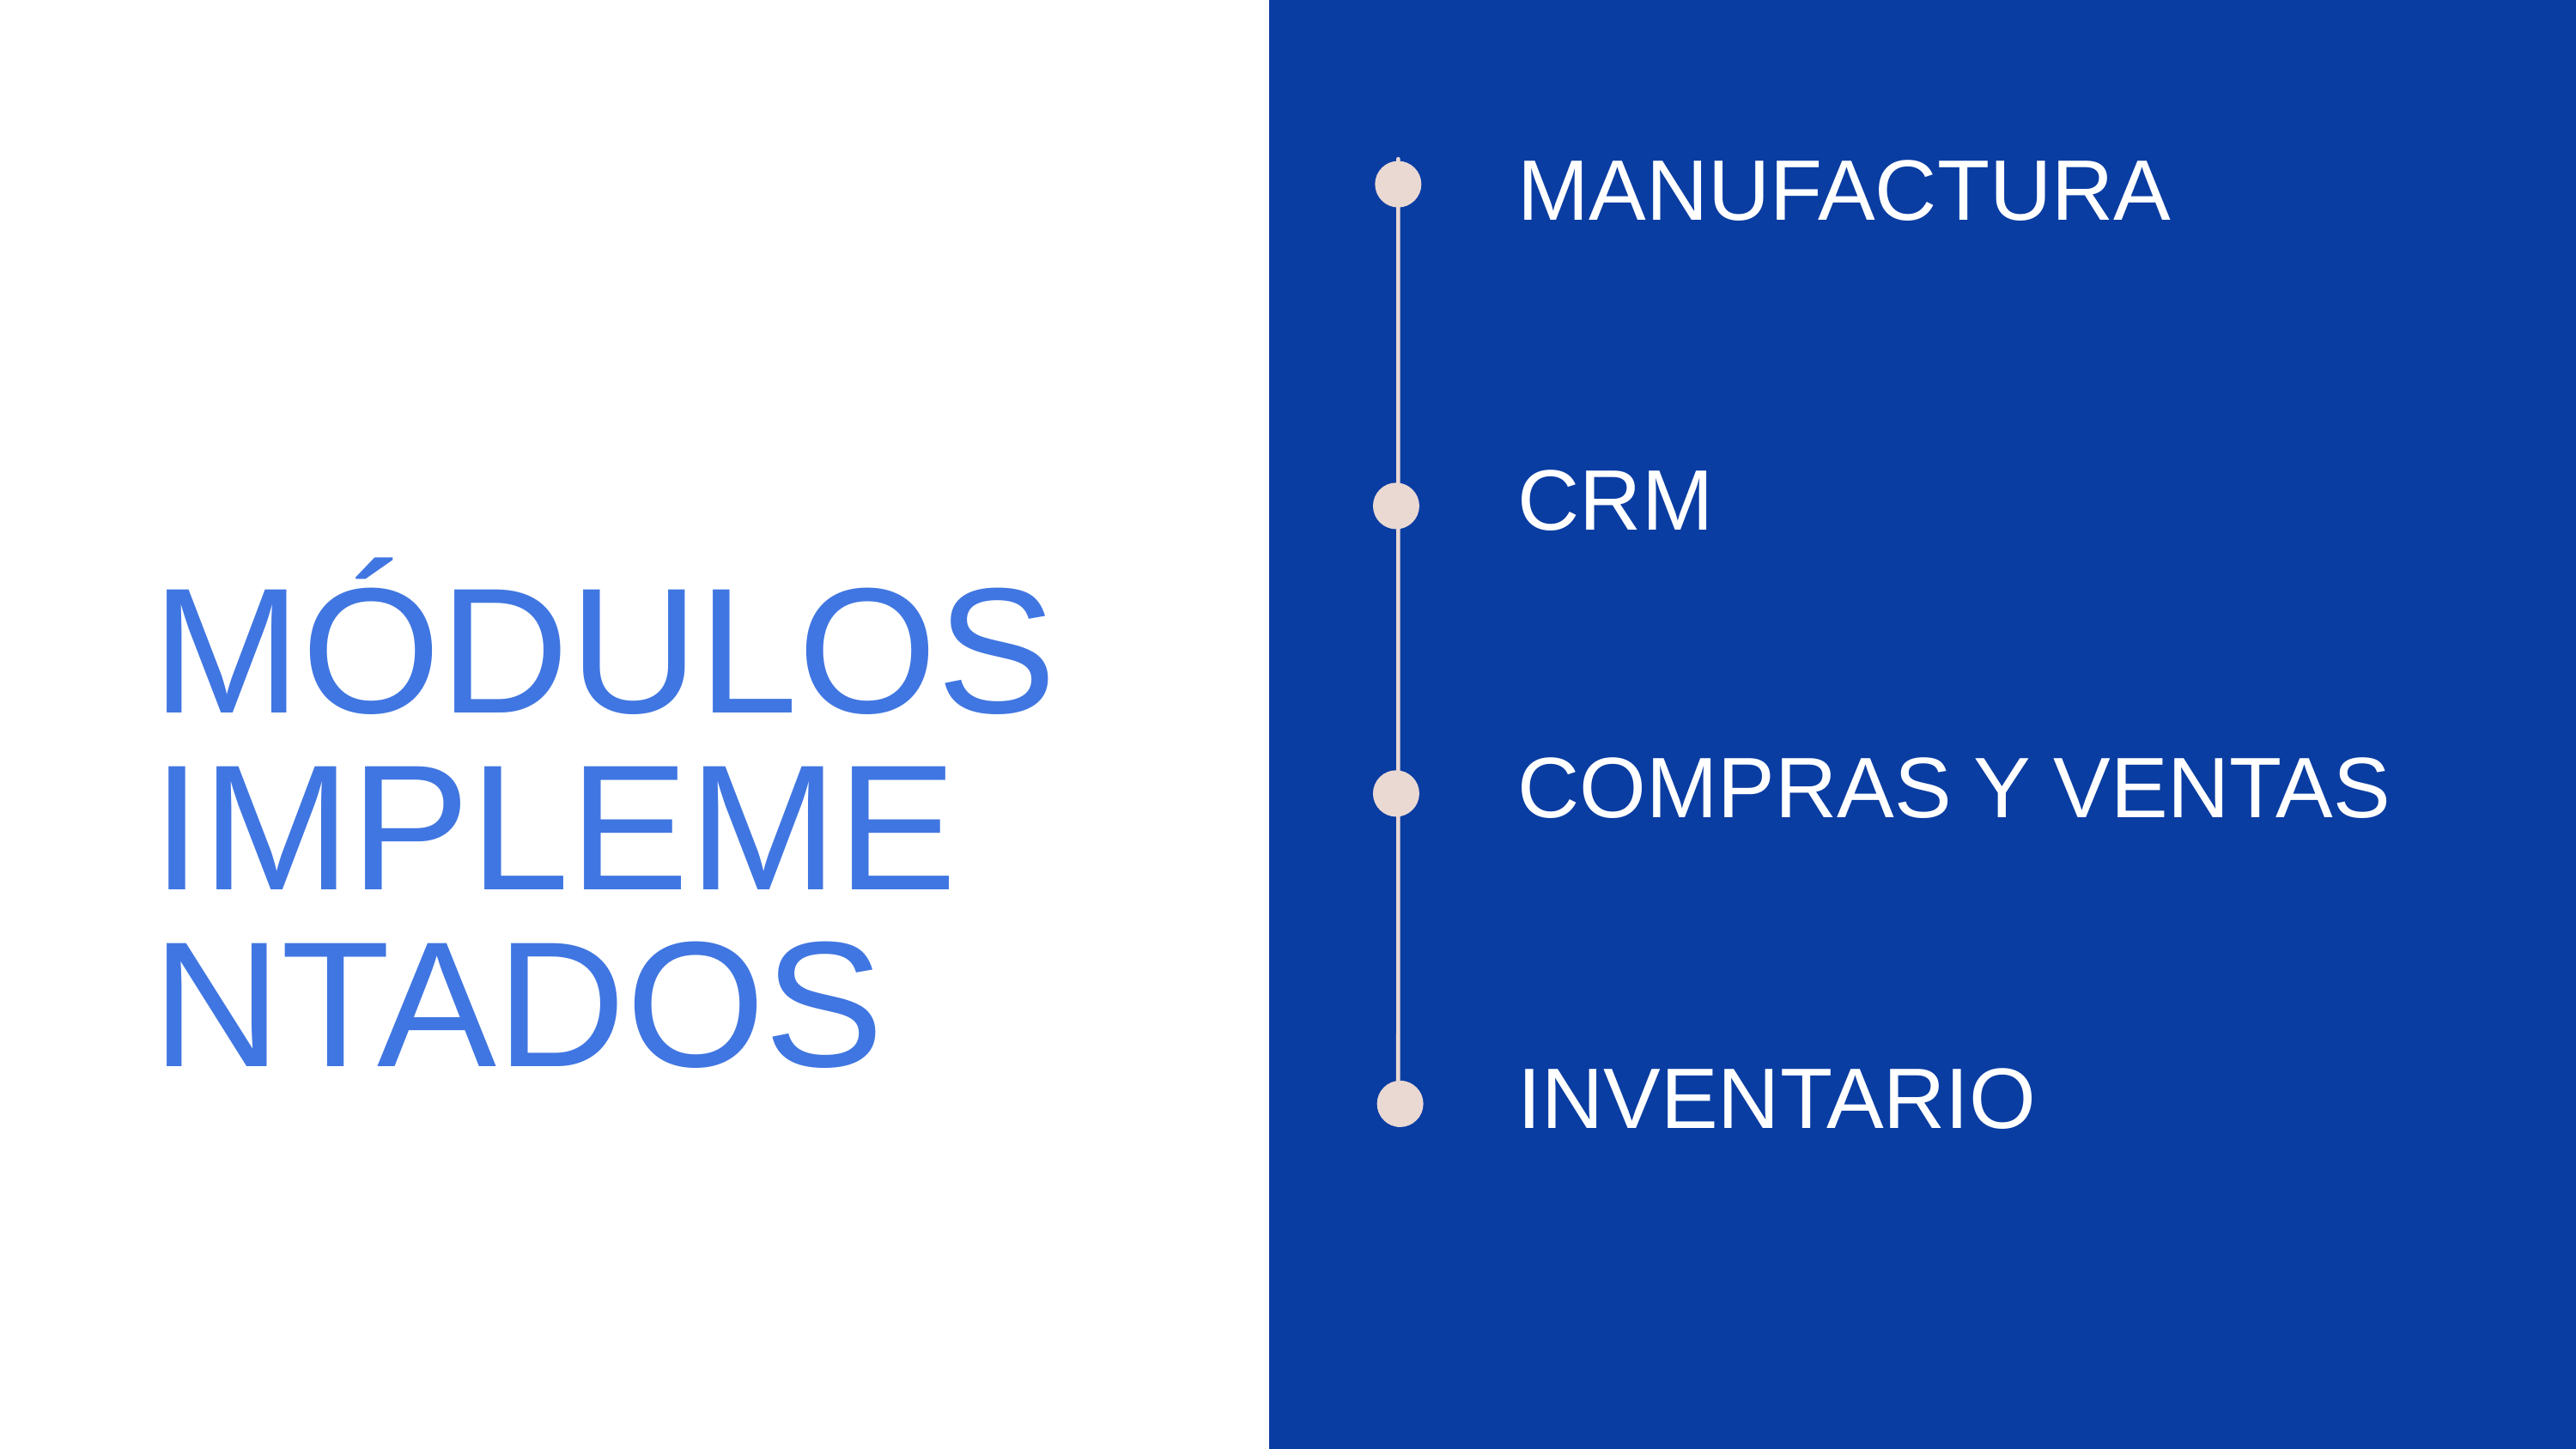

MANUFACTURA
CRM

MÓDULOS IMPLEMENTADOS

COMPRAS Y VENTAS

INVENTARIO

 TE